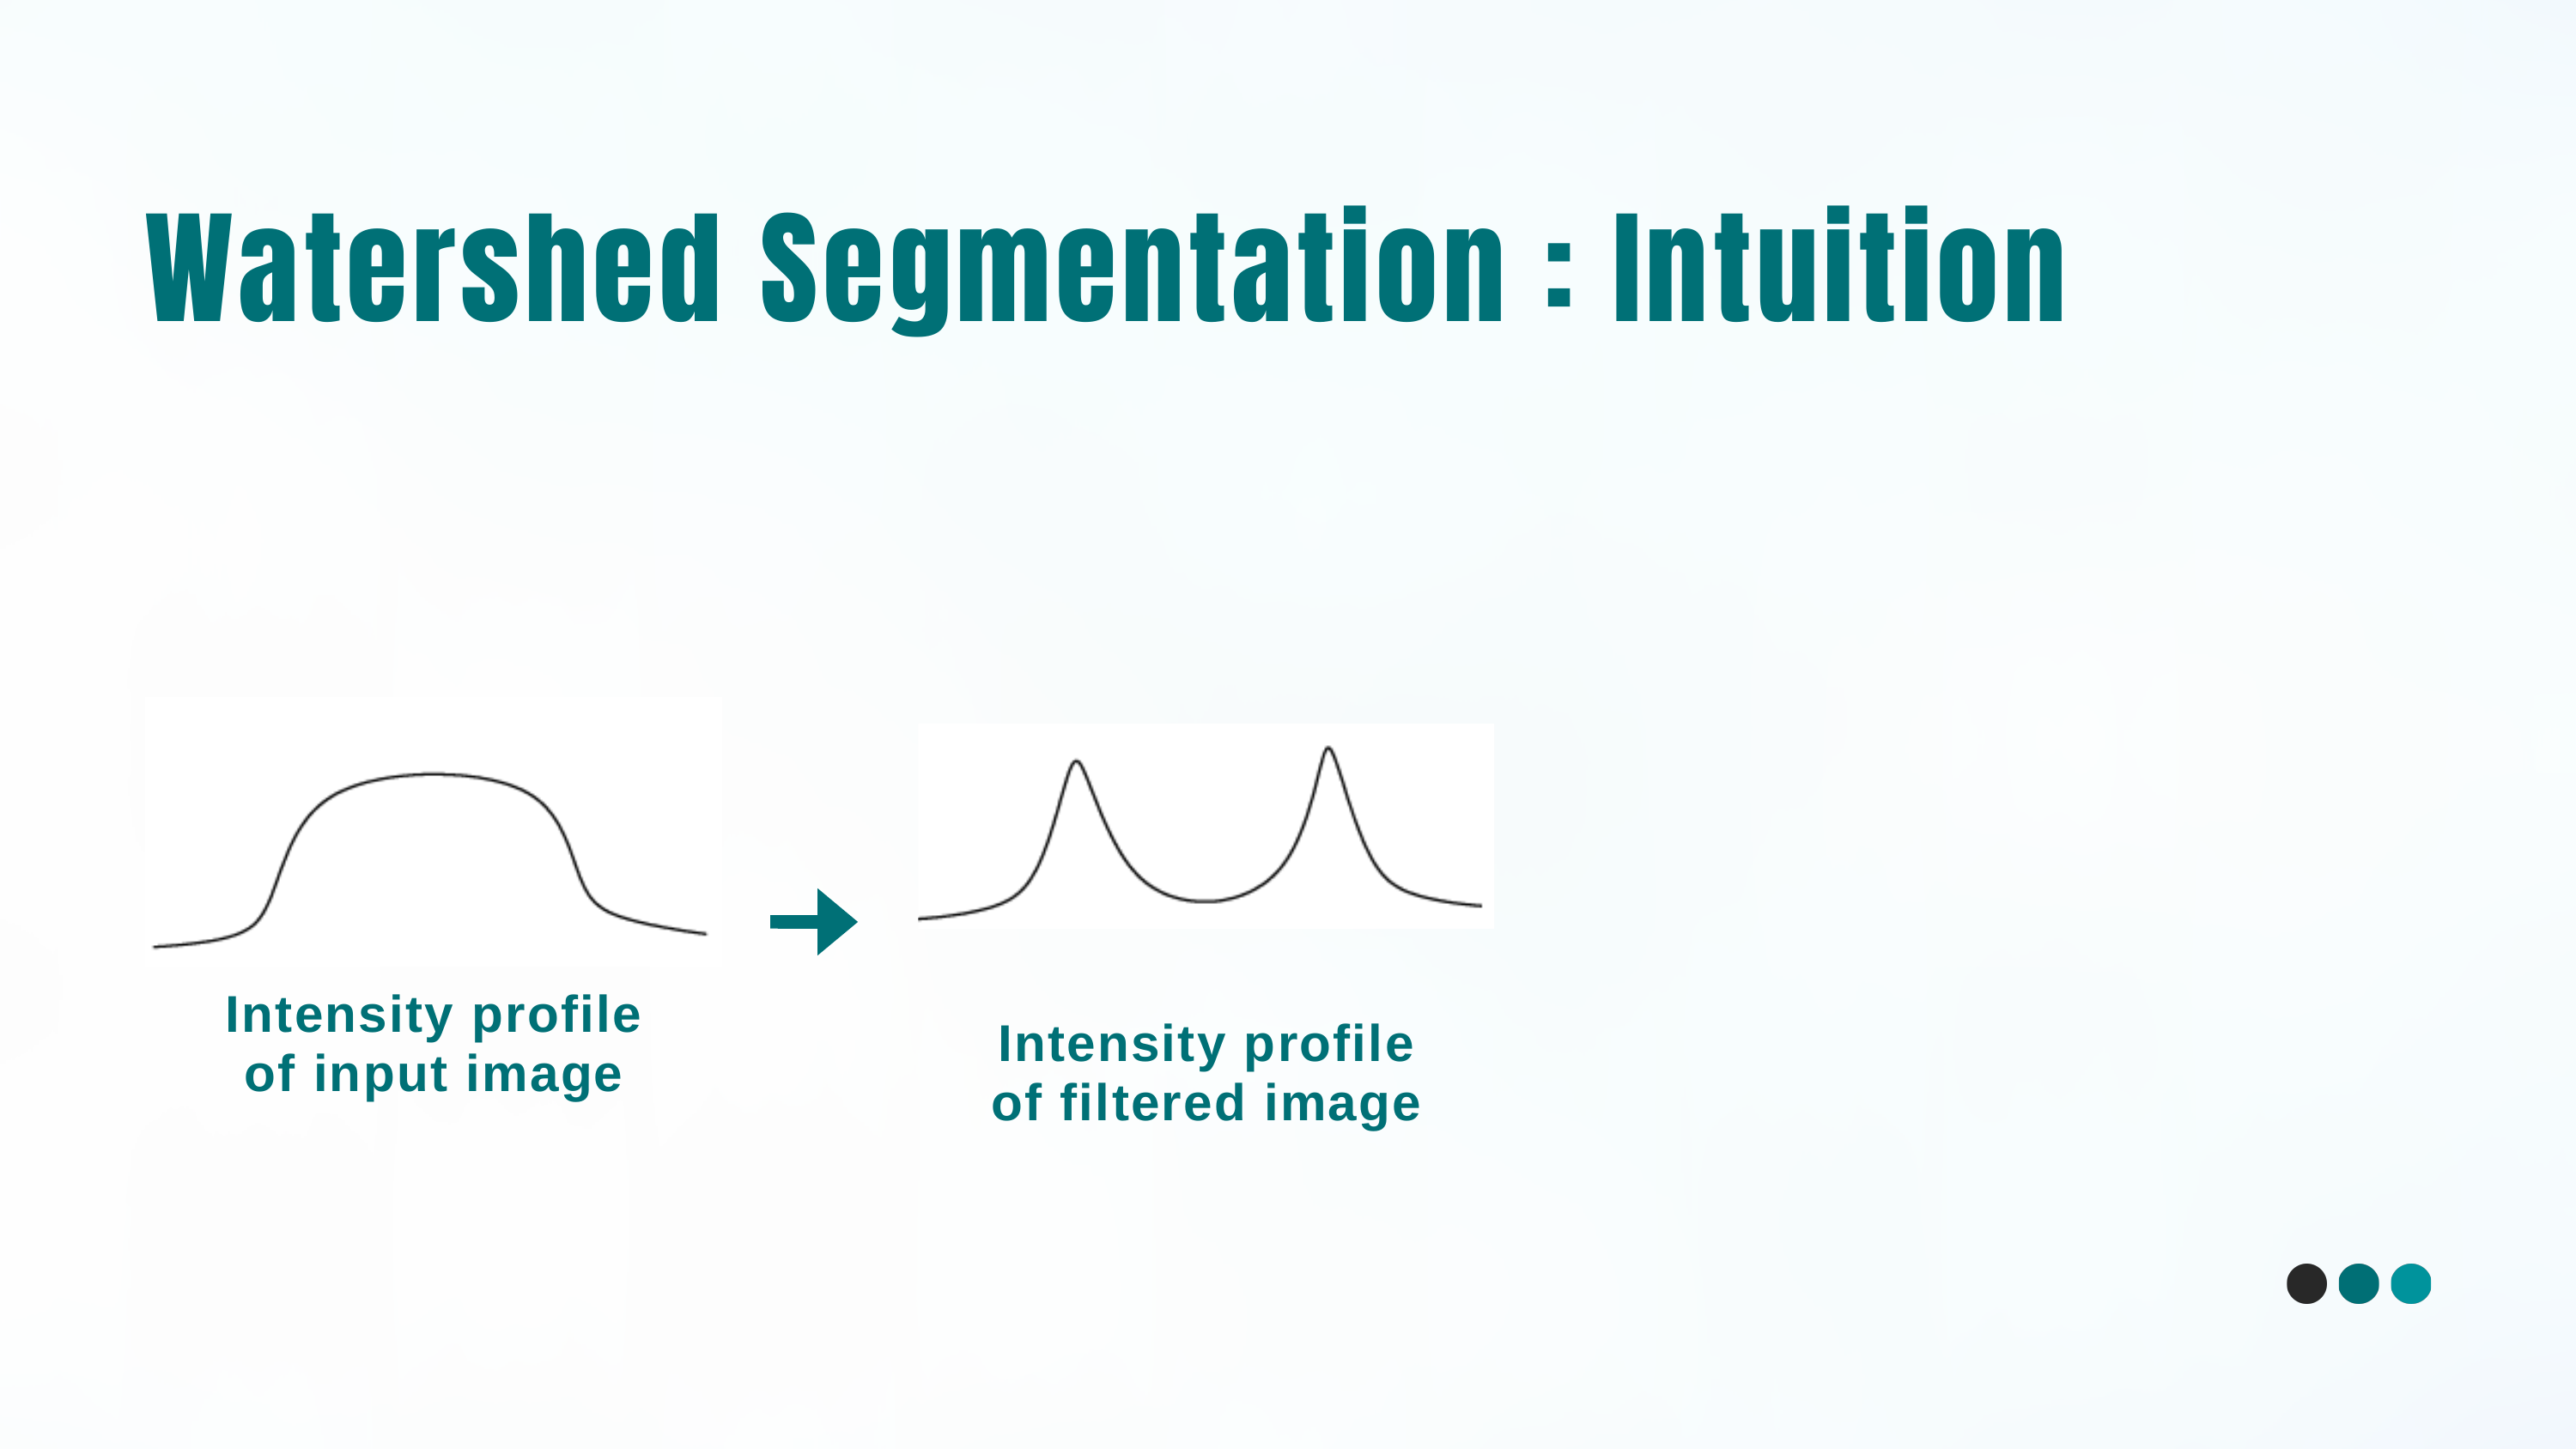

Watershed Segmentation : Intuition

Intensity profile
 of input image
 Intensity profile
of filtered image